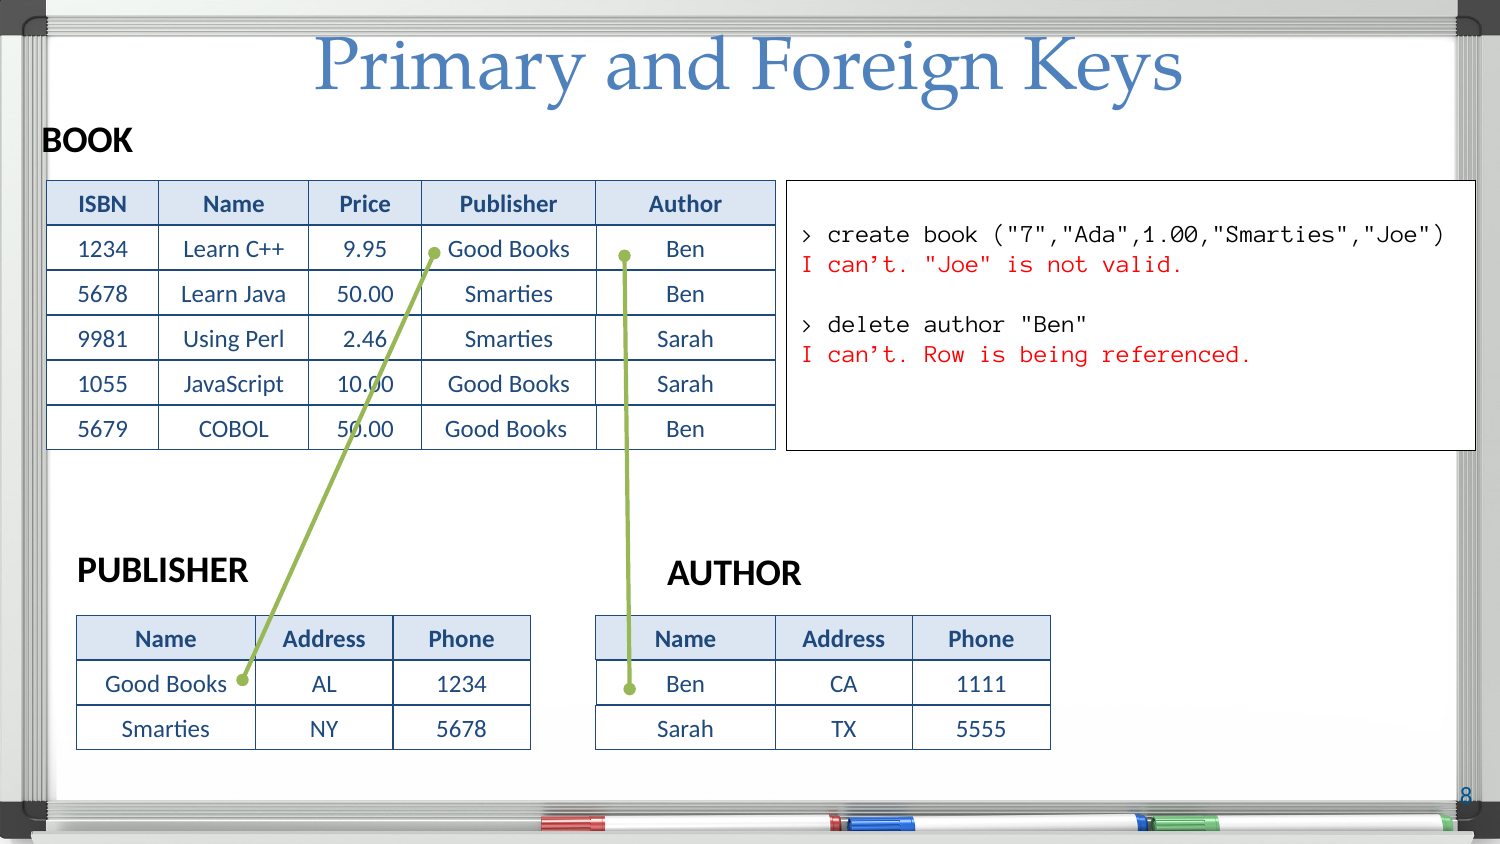

# Primary and Foreign Keys
BOOK
ISBN
Name
Price
Publisher
Author

> create book ("7","Ada",1.00,"Smarties","Joe")
I can’t. "Joe" is not valid.

> delete author "Ben"
I can’t. Row is being referenced.

1234
Learn C++
9.95
Good Books
Ben
5678
Learn Java
50.00
Smarties
Ben
9981
Using Perl
2.46
Smarties
Sarah
1055
JavaScript
10.00
Good Books
Sarah
5679
COBOL
50.00
Good Books
Ben
PUBLISHER
AUTHOR
Name
Address
Phone
Name
Address
Phone
Good Books
AL
1234
Ben
CA
1111
Smarties
NY
5678
Sarah
TX
5555
8
Streams of bytes … two ways (into your program and out of your program)
Disks, consoles, sockets, keyboards, printers
Know how to talk streams and you can talk to anything
Initialization (constructor) is different. Use is the same.